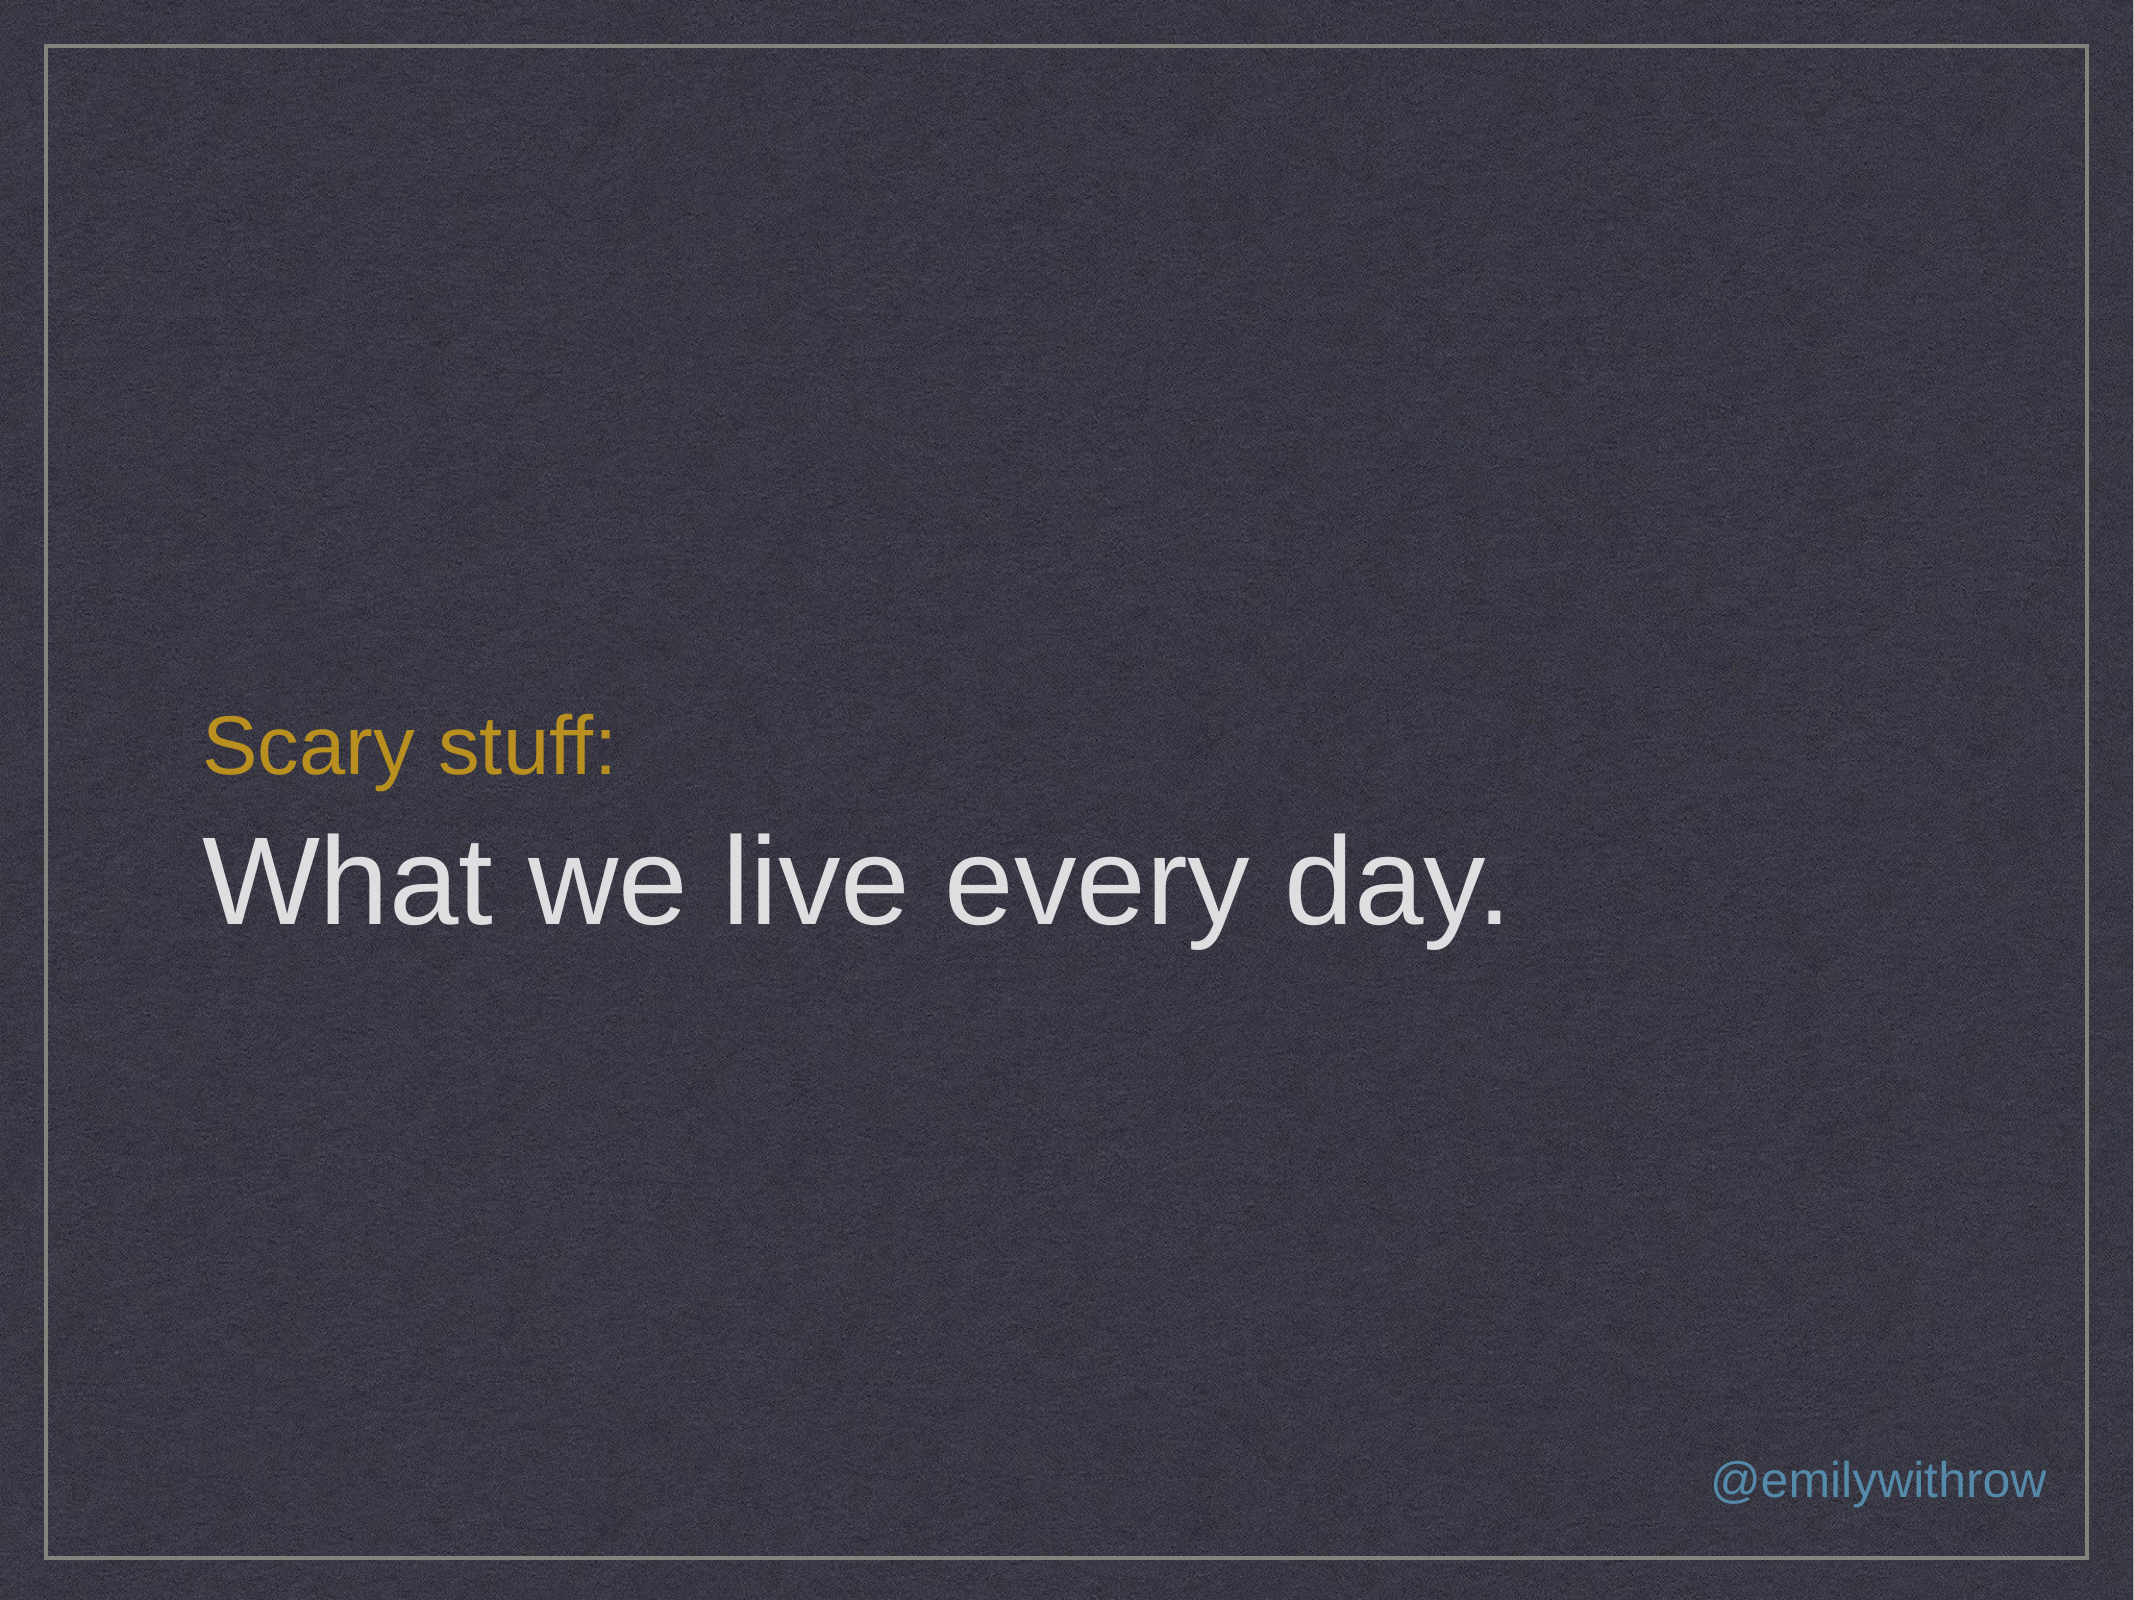

# Scary stuff:
What we live every day.